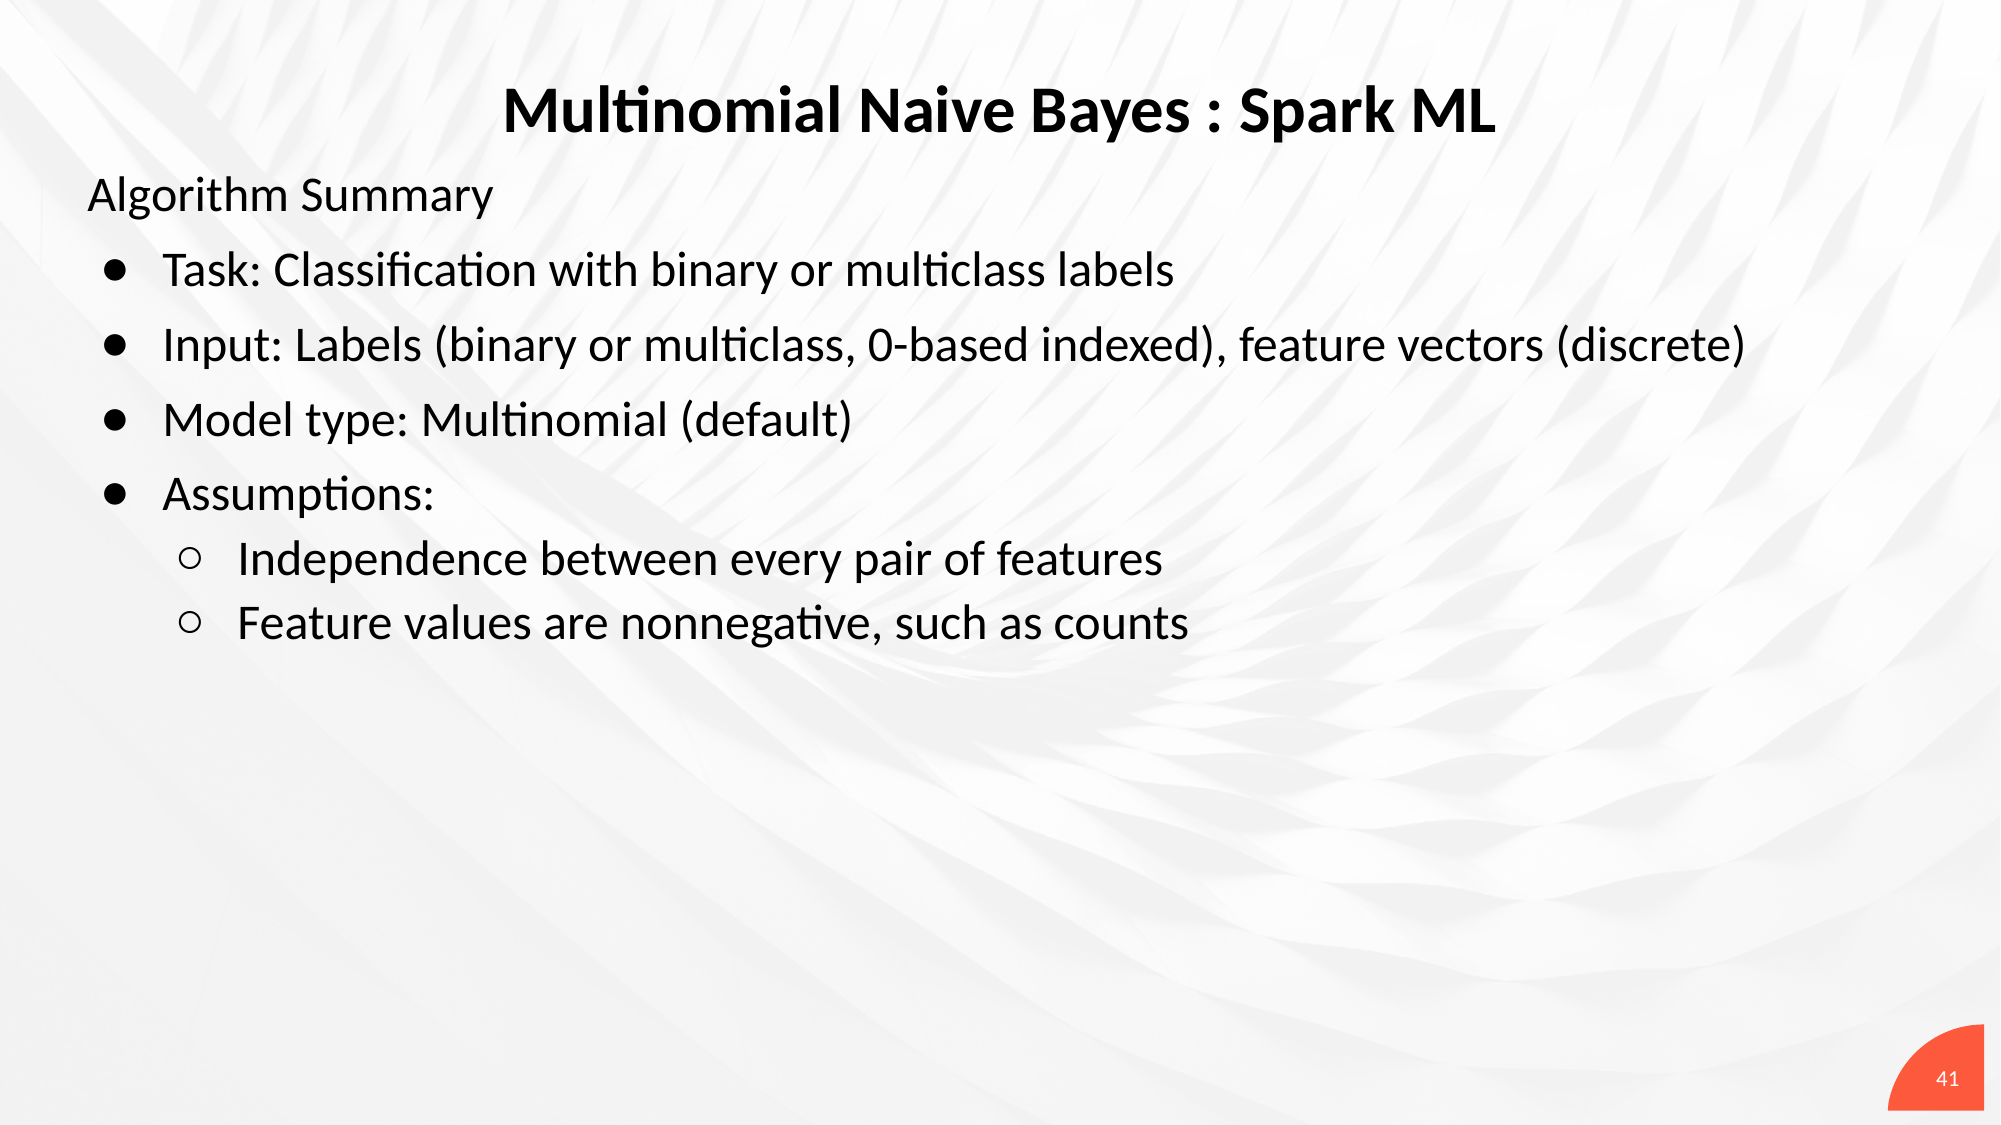

# Multinomial Naive Bayes : Spark ML
Algorithm Summary
Task: Classification with binary or multiclass labels
Input: Labels (binary or multiclass, 0-based indexed), feature vectors (discrete)
Model type: Multinomial (default)
Assumptions:
Independence between every pair of features
Feature values are nonnegative, such as counts

41